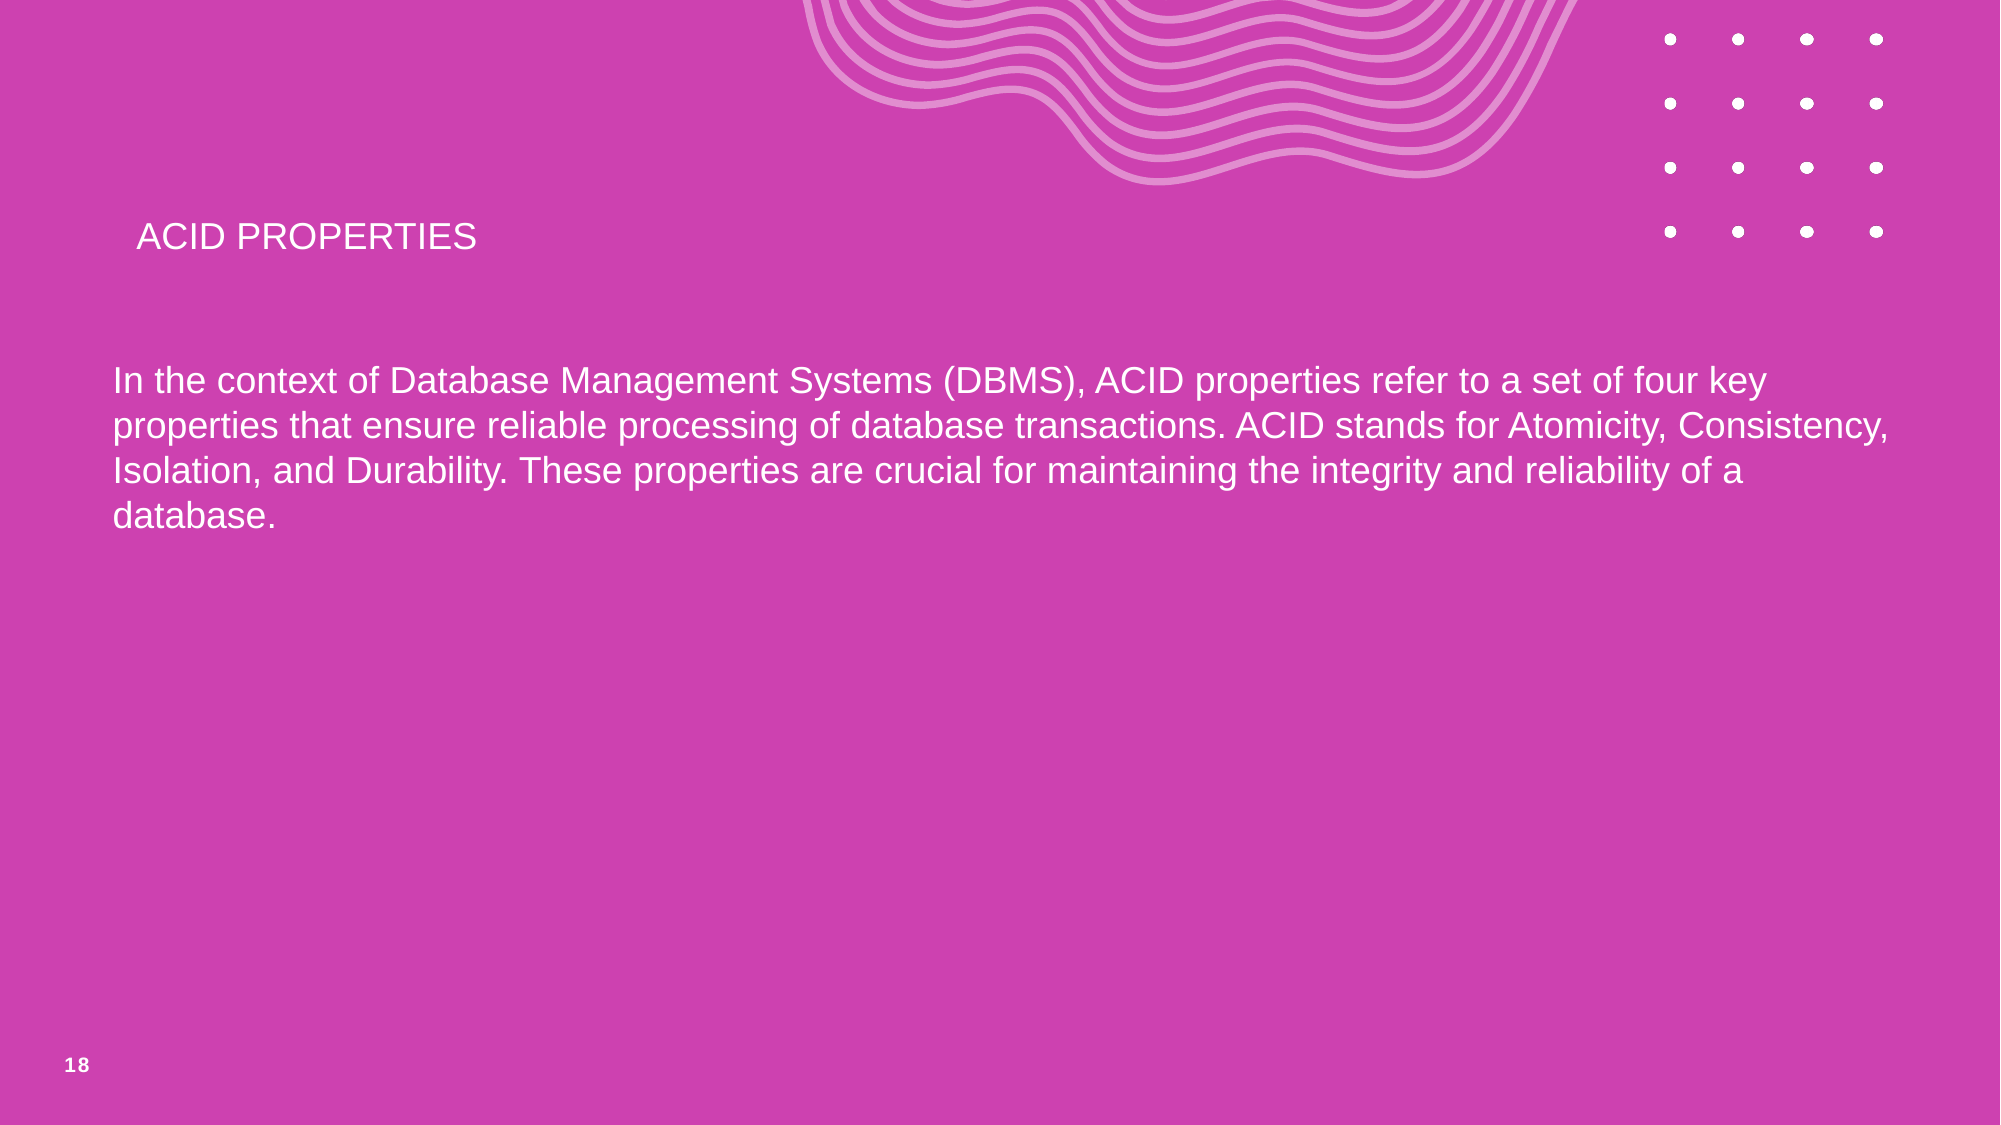

ACID PROPERTIES
In the context of Database Management Systems (DBMS), ACID properties refer to a set of four key properties that ensure reliable processing of database transactions. ACID stands for Atomicity, Consistency, Isolation, and Durability. These properties are crucial for maintaining the integrity and reliability of a database.
18